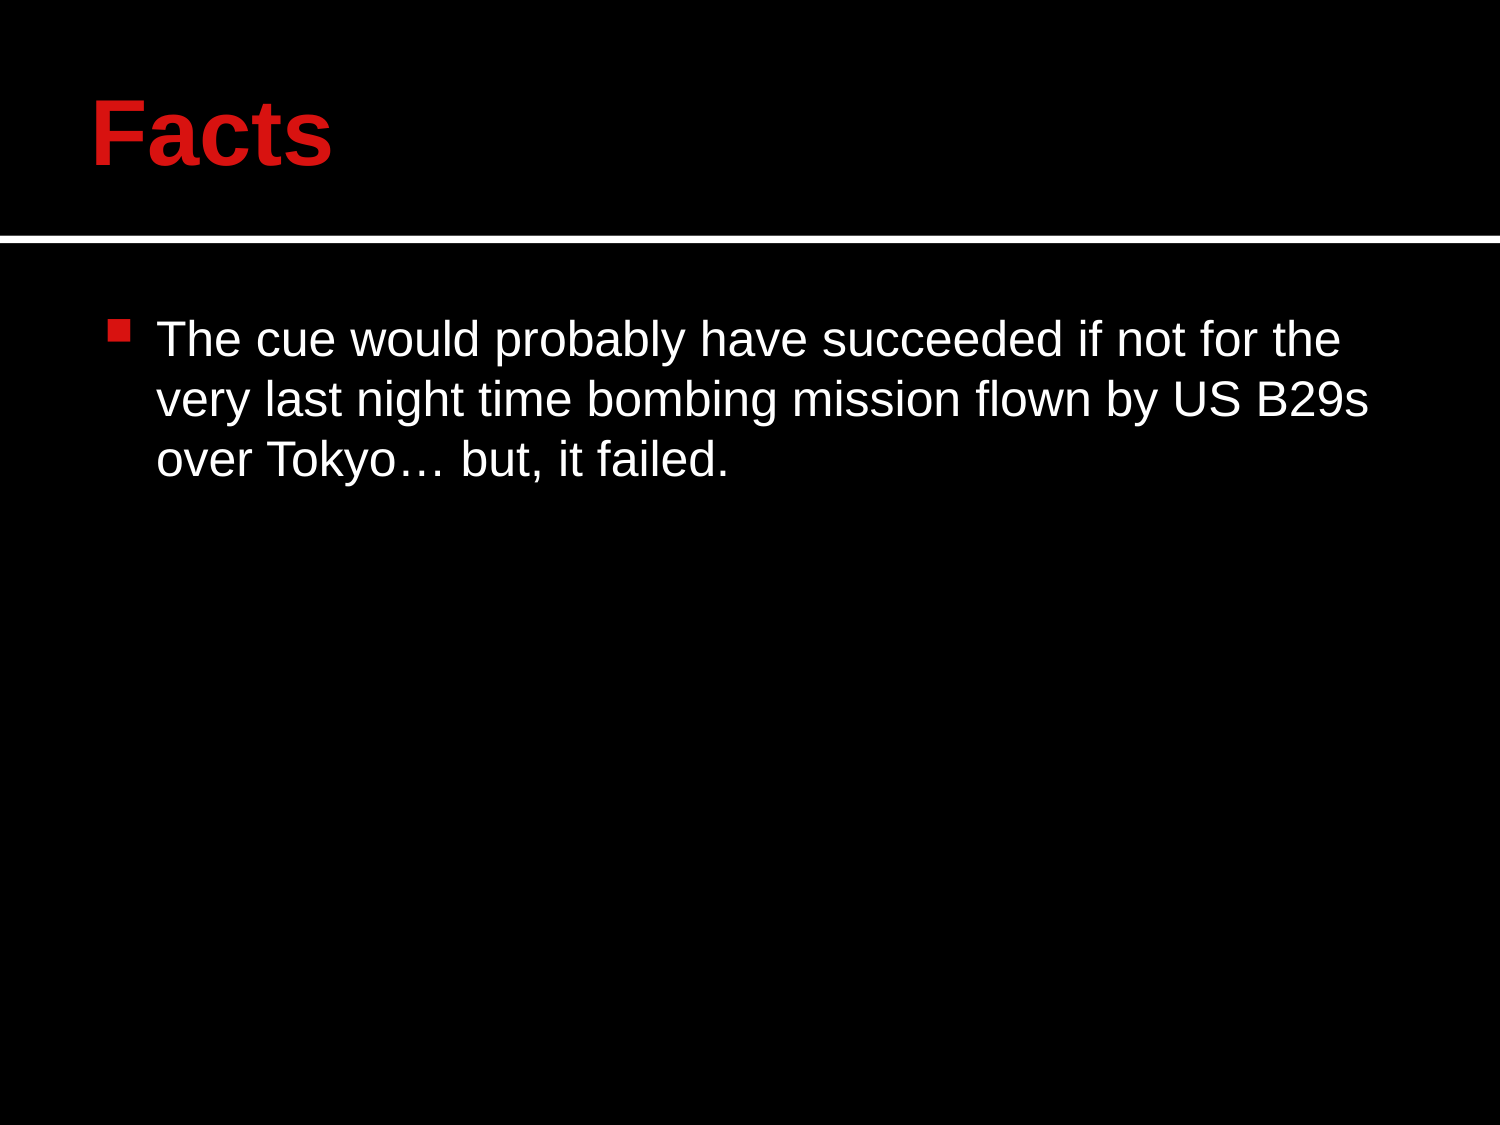

# Facts
The cue would probably have succeeded if not for the very last night time bombing mission flown by US B29s over Tokyo… but, it failed.